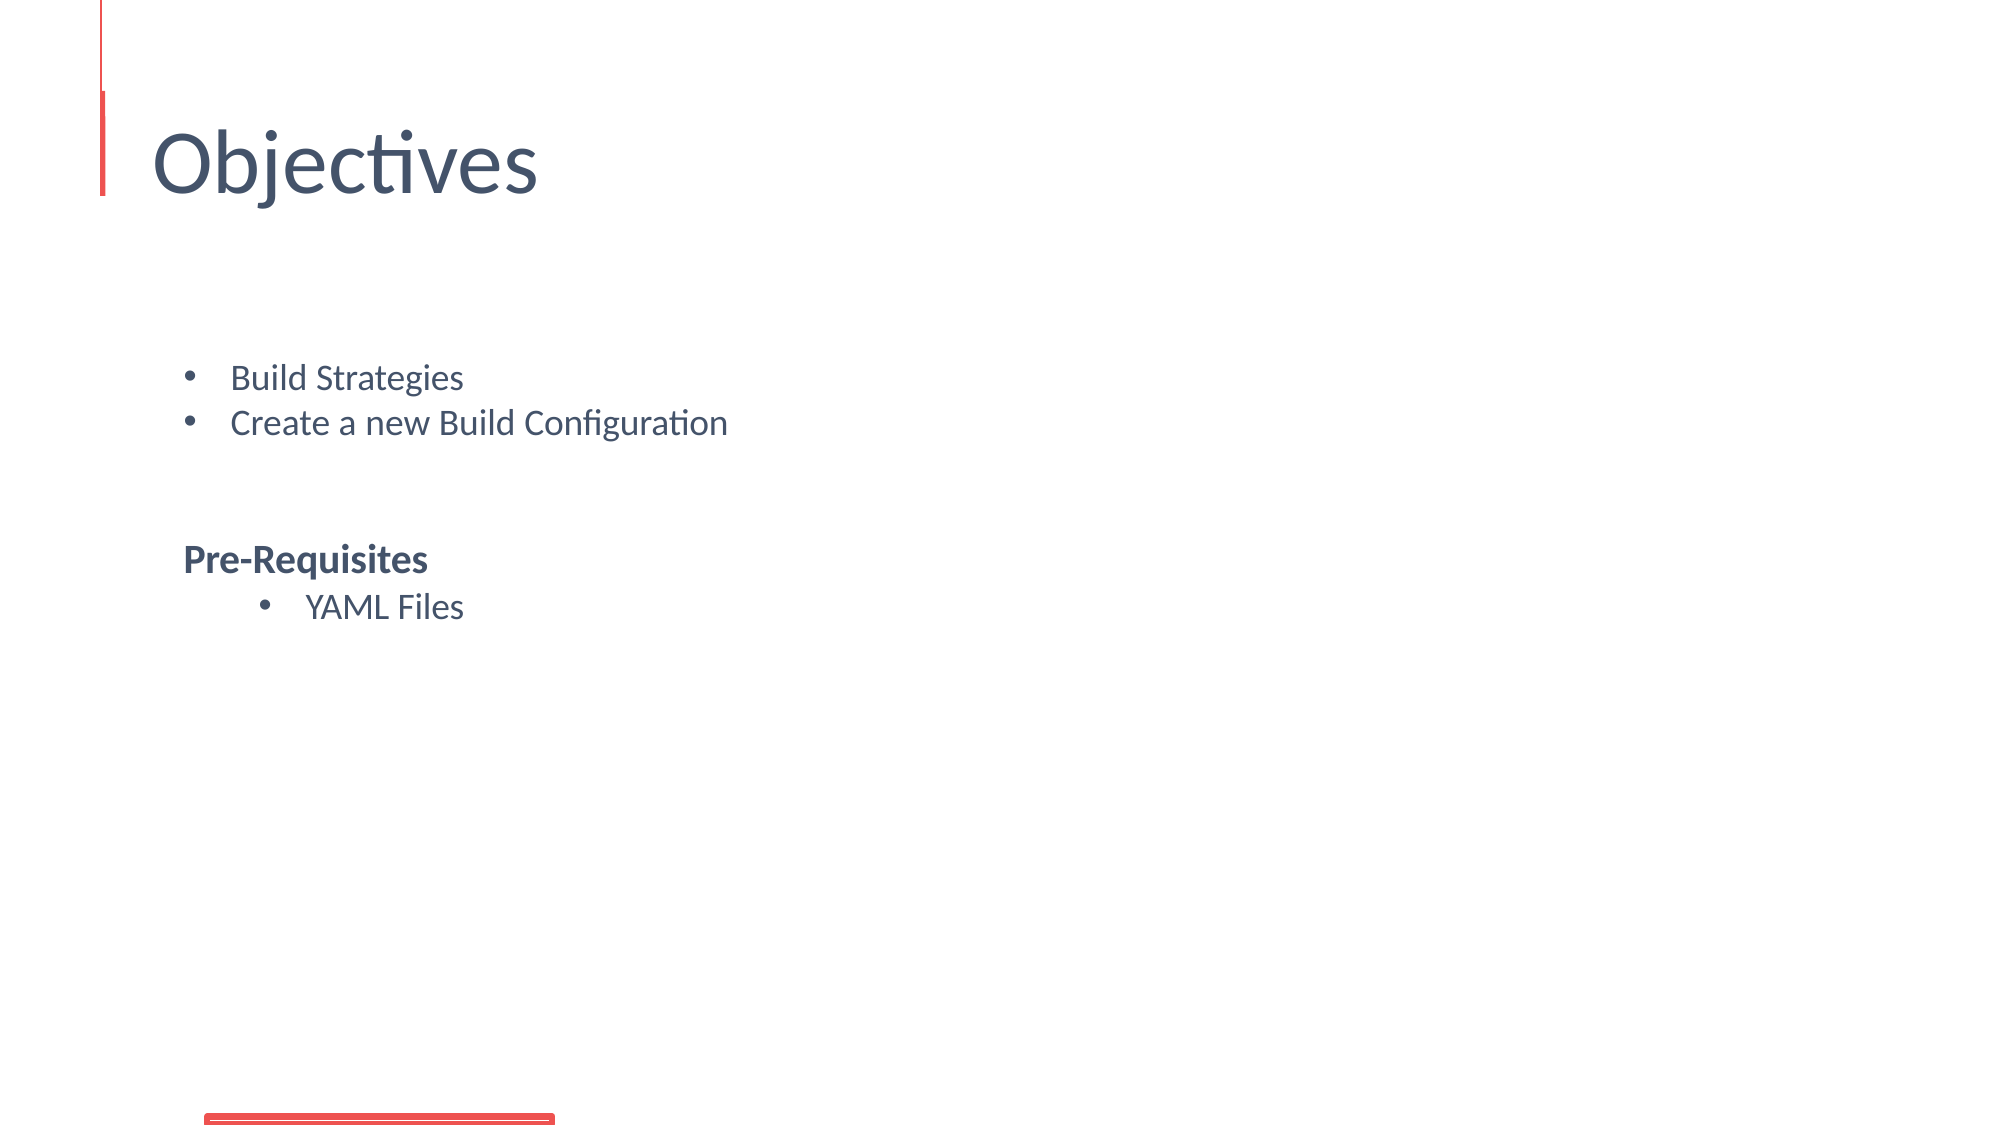

# Objectives
Build Strategies
Create a new Build Configuration

Pre-Requisites
YAML Files